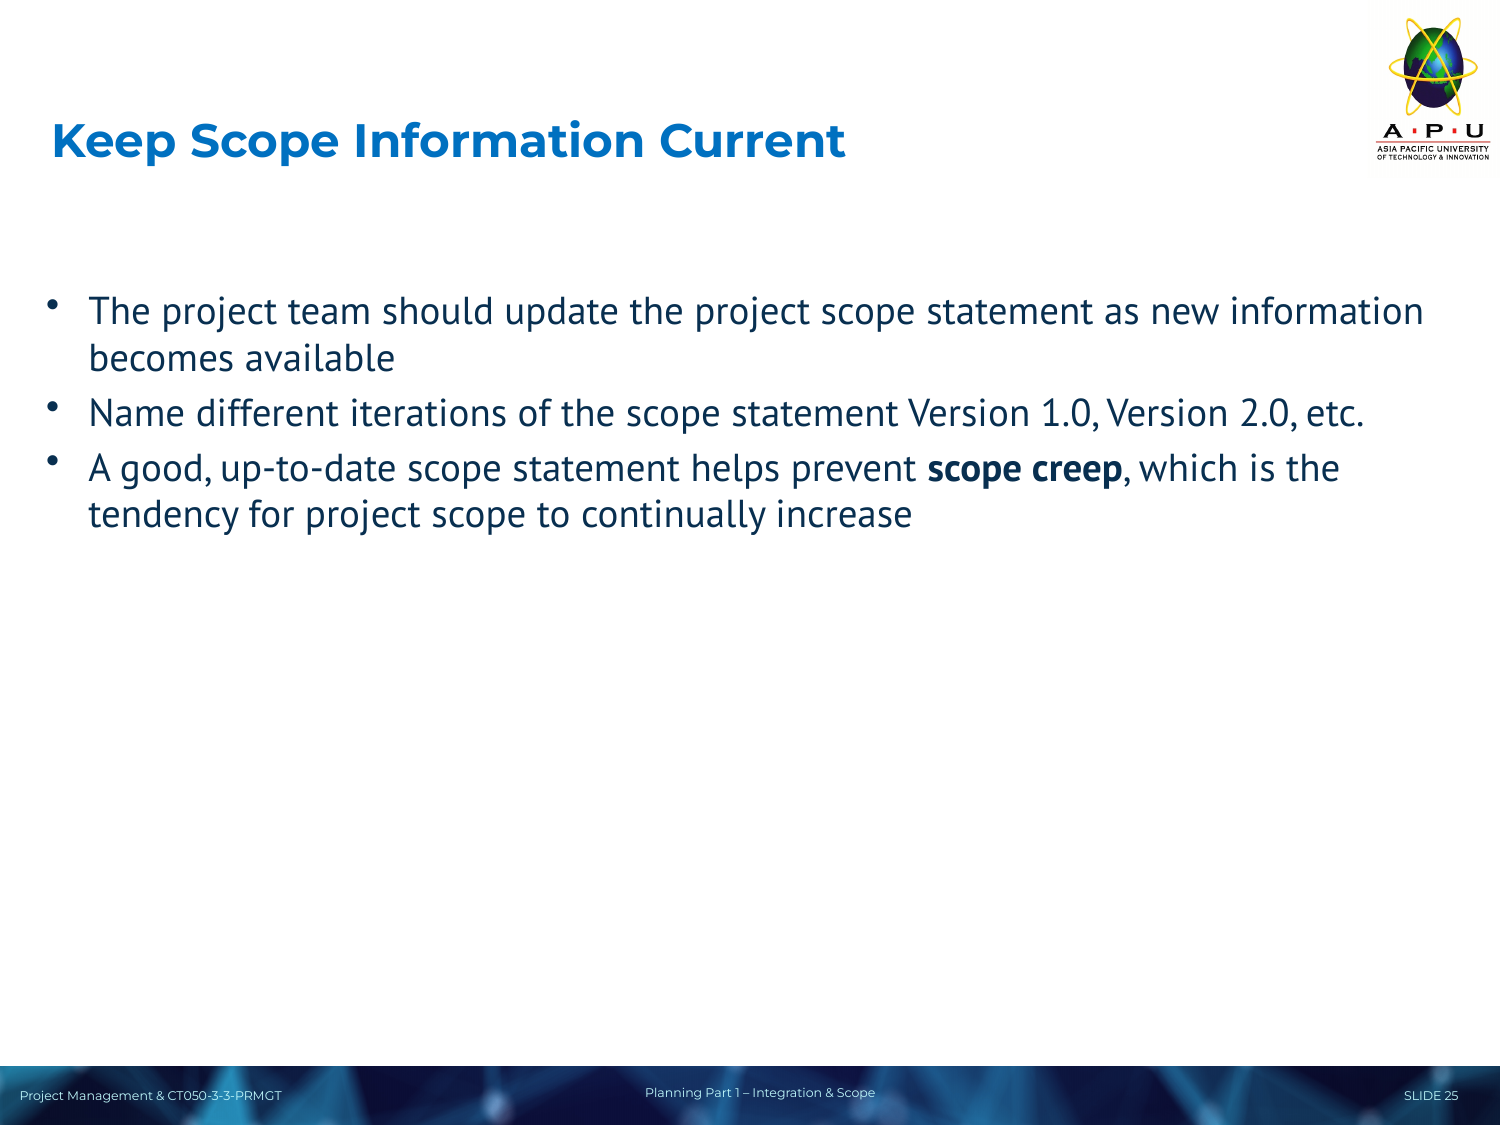

# Keep Scope Information Current
The project team should update the project scope statement as new information becomes available
Name different iterations of the scope statement Version 1.0, Version 2.0, etc.
A good, up-to-date scope statement helps prevent scope creep, which is the tendency for project scope to continually increase